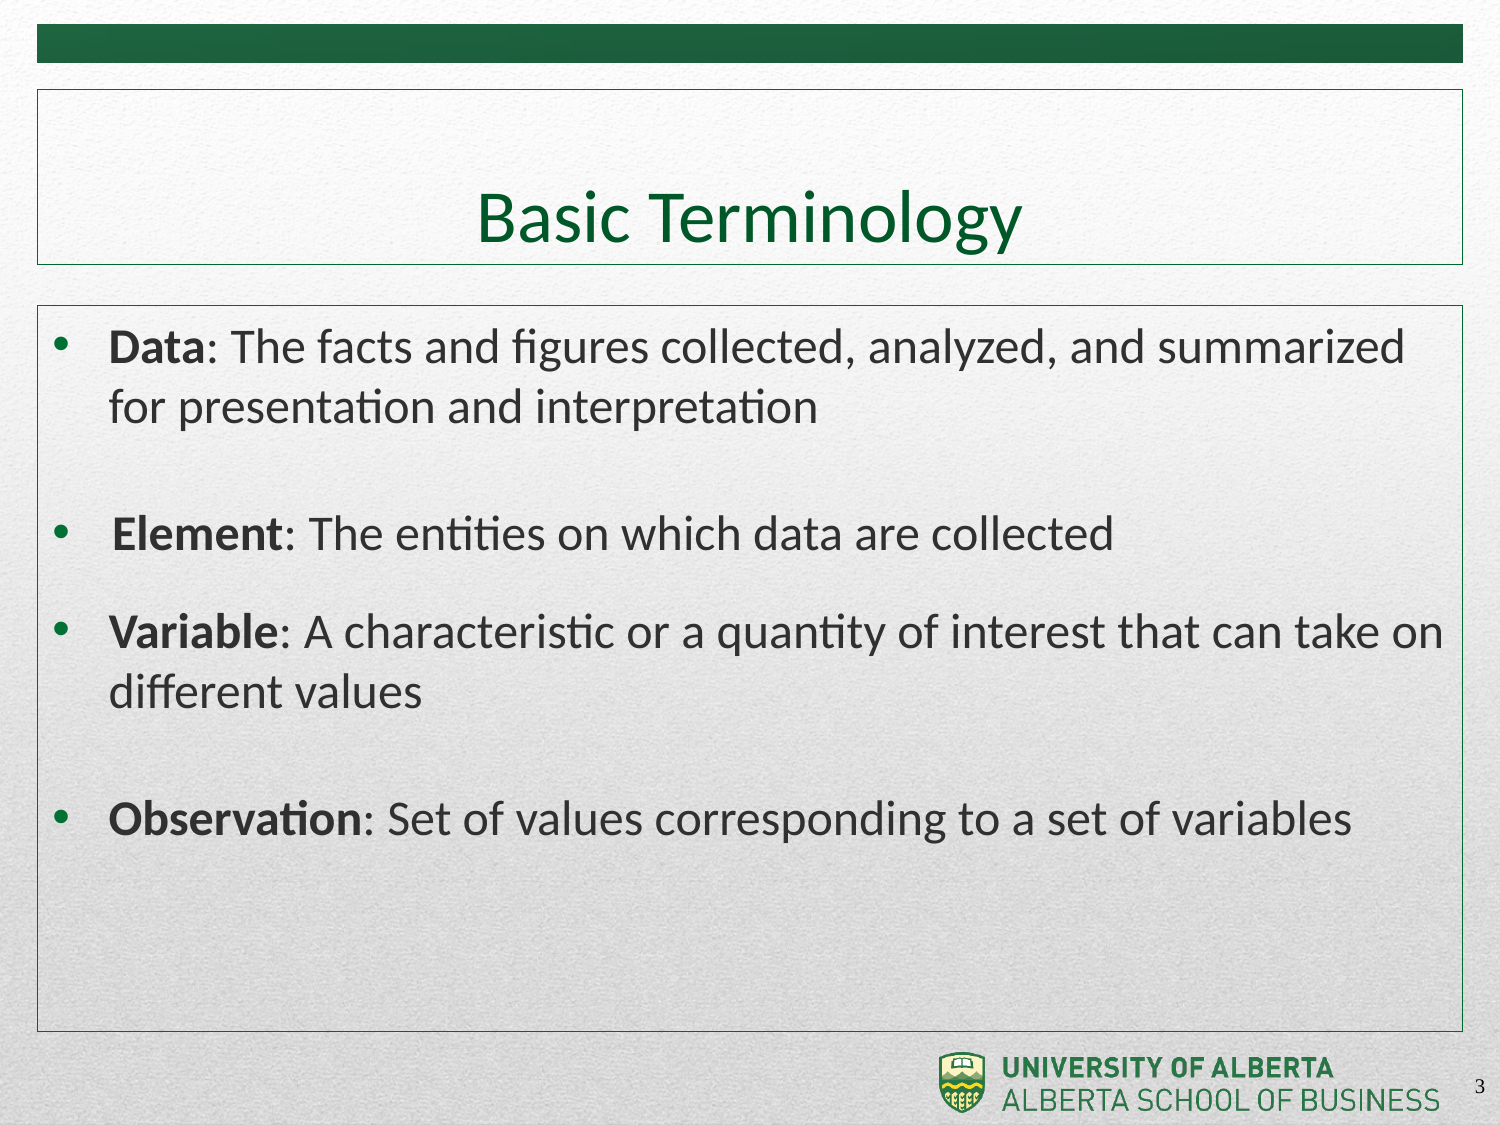

# Basic Terminology
Data: The facts and figures collected, analyzed, and summarized for presentation and interpretation
Element: The entities on which data are collected
Variable: A characteristic or a quantity of interest that can take on different values
Observation: Set of values corresponding to a set of variables
3